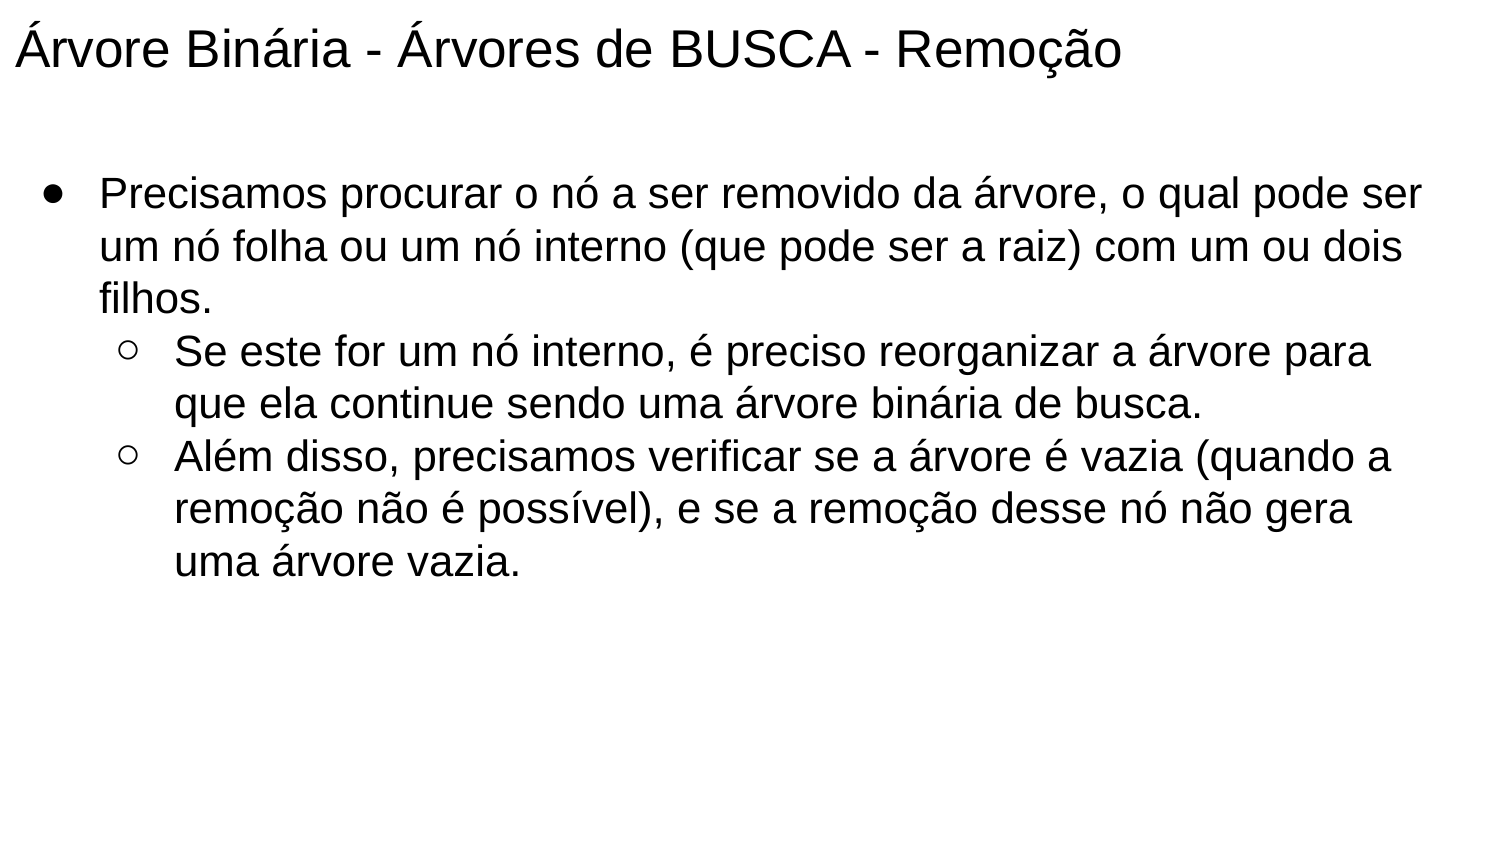

# Árvore Binária - Árvores de BUSCA - Remoção

Precisamos procurar o nó a ser removido da árvore, o qual pode ser um nó folha ou um nó interno (que pode ser a raiz) com um ou dois filhos.
Se este for um nó interno, é preciso reorganizar a árvore para que ela continue sendo uma árvore binária de busca.
Além disso, precisamos verificar se a árvore é vazia (quando a remoção não é possível), e se a remoção desse nó não gera uma árvore vazia.